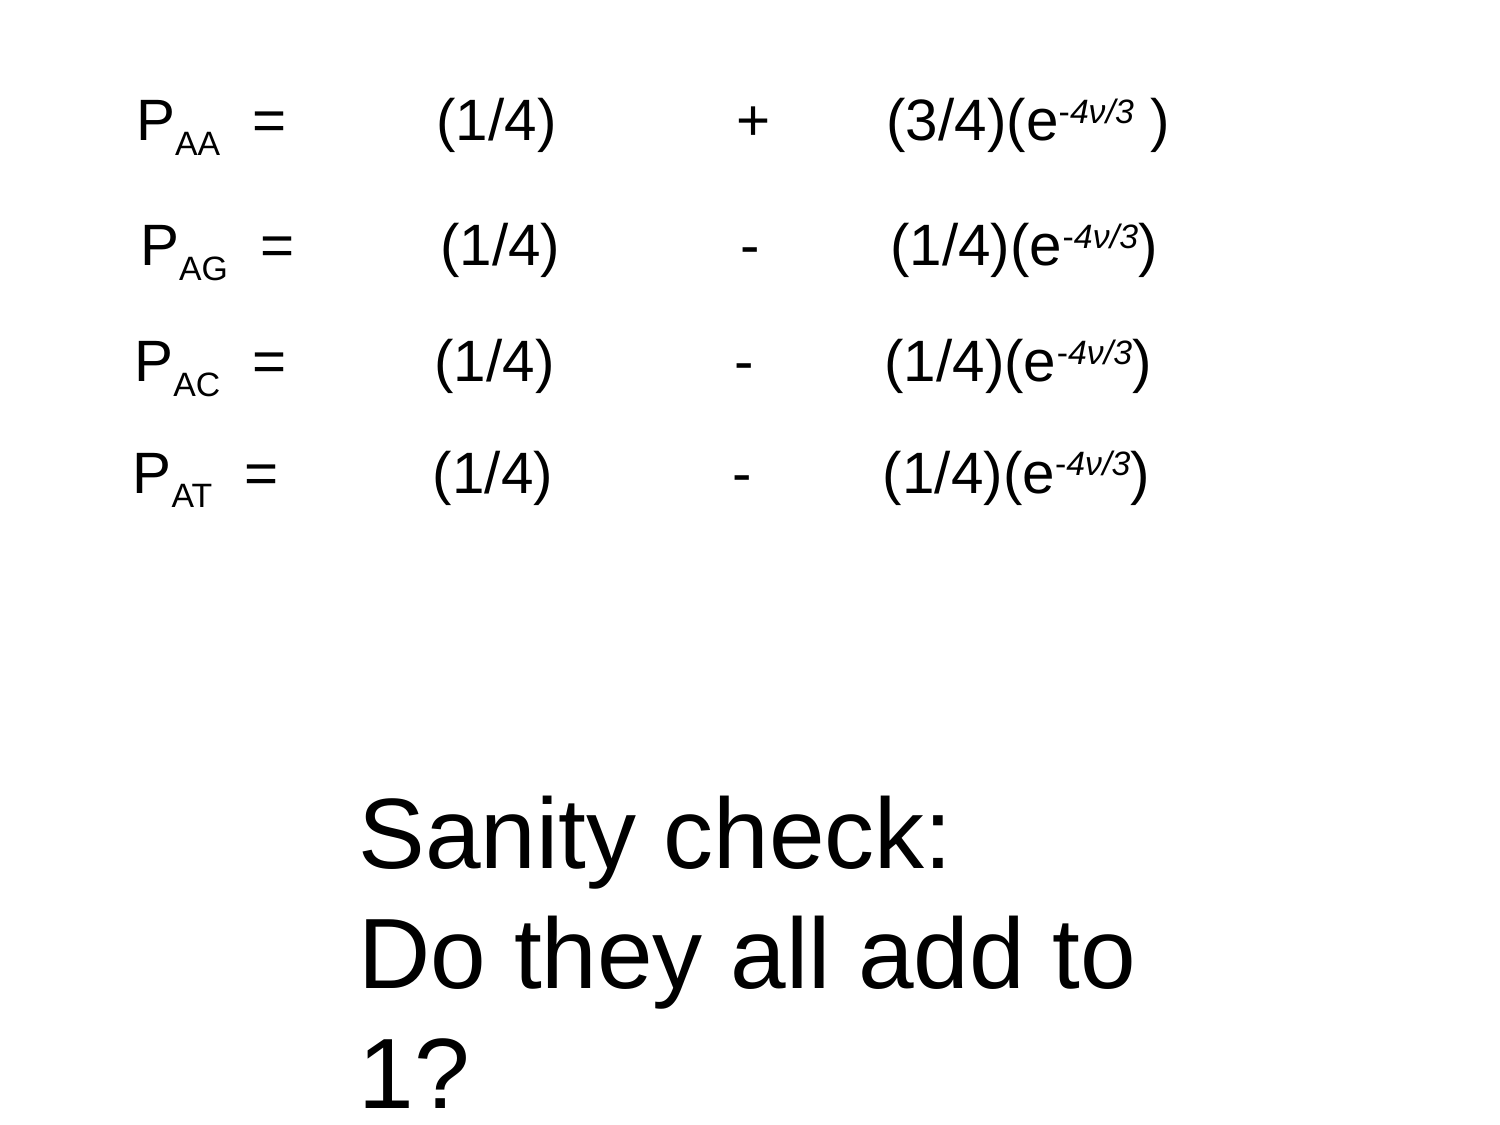

PAA  = 	(1/4) 		+ 	(3/4)(e-4ν/3 )
PAG  = 	(1/4) 		-	(1/4)(e-4ν/3)
PAC  = 	(1/4) 		-	(1/4)(e-4ν/3)

PAT  = 	(1/4) 		-	(1/4)(e-4ν/3)

Sanity check:
Do they all add to 1?